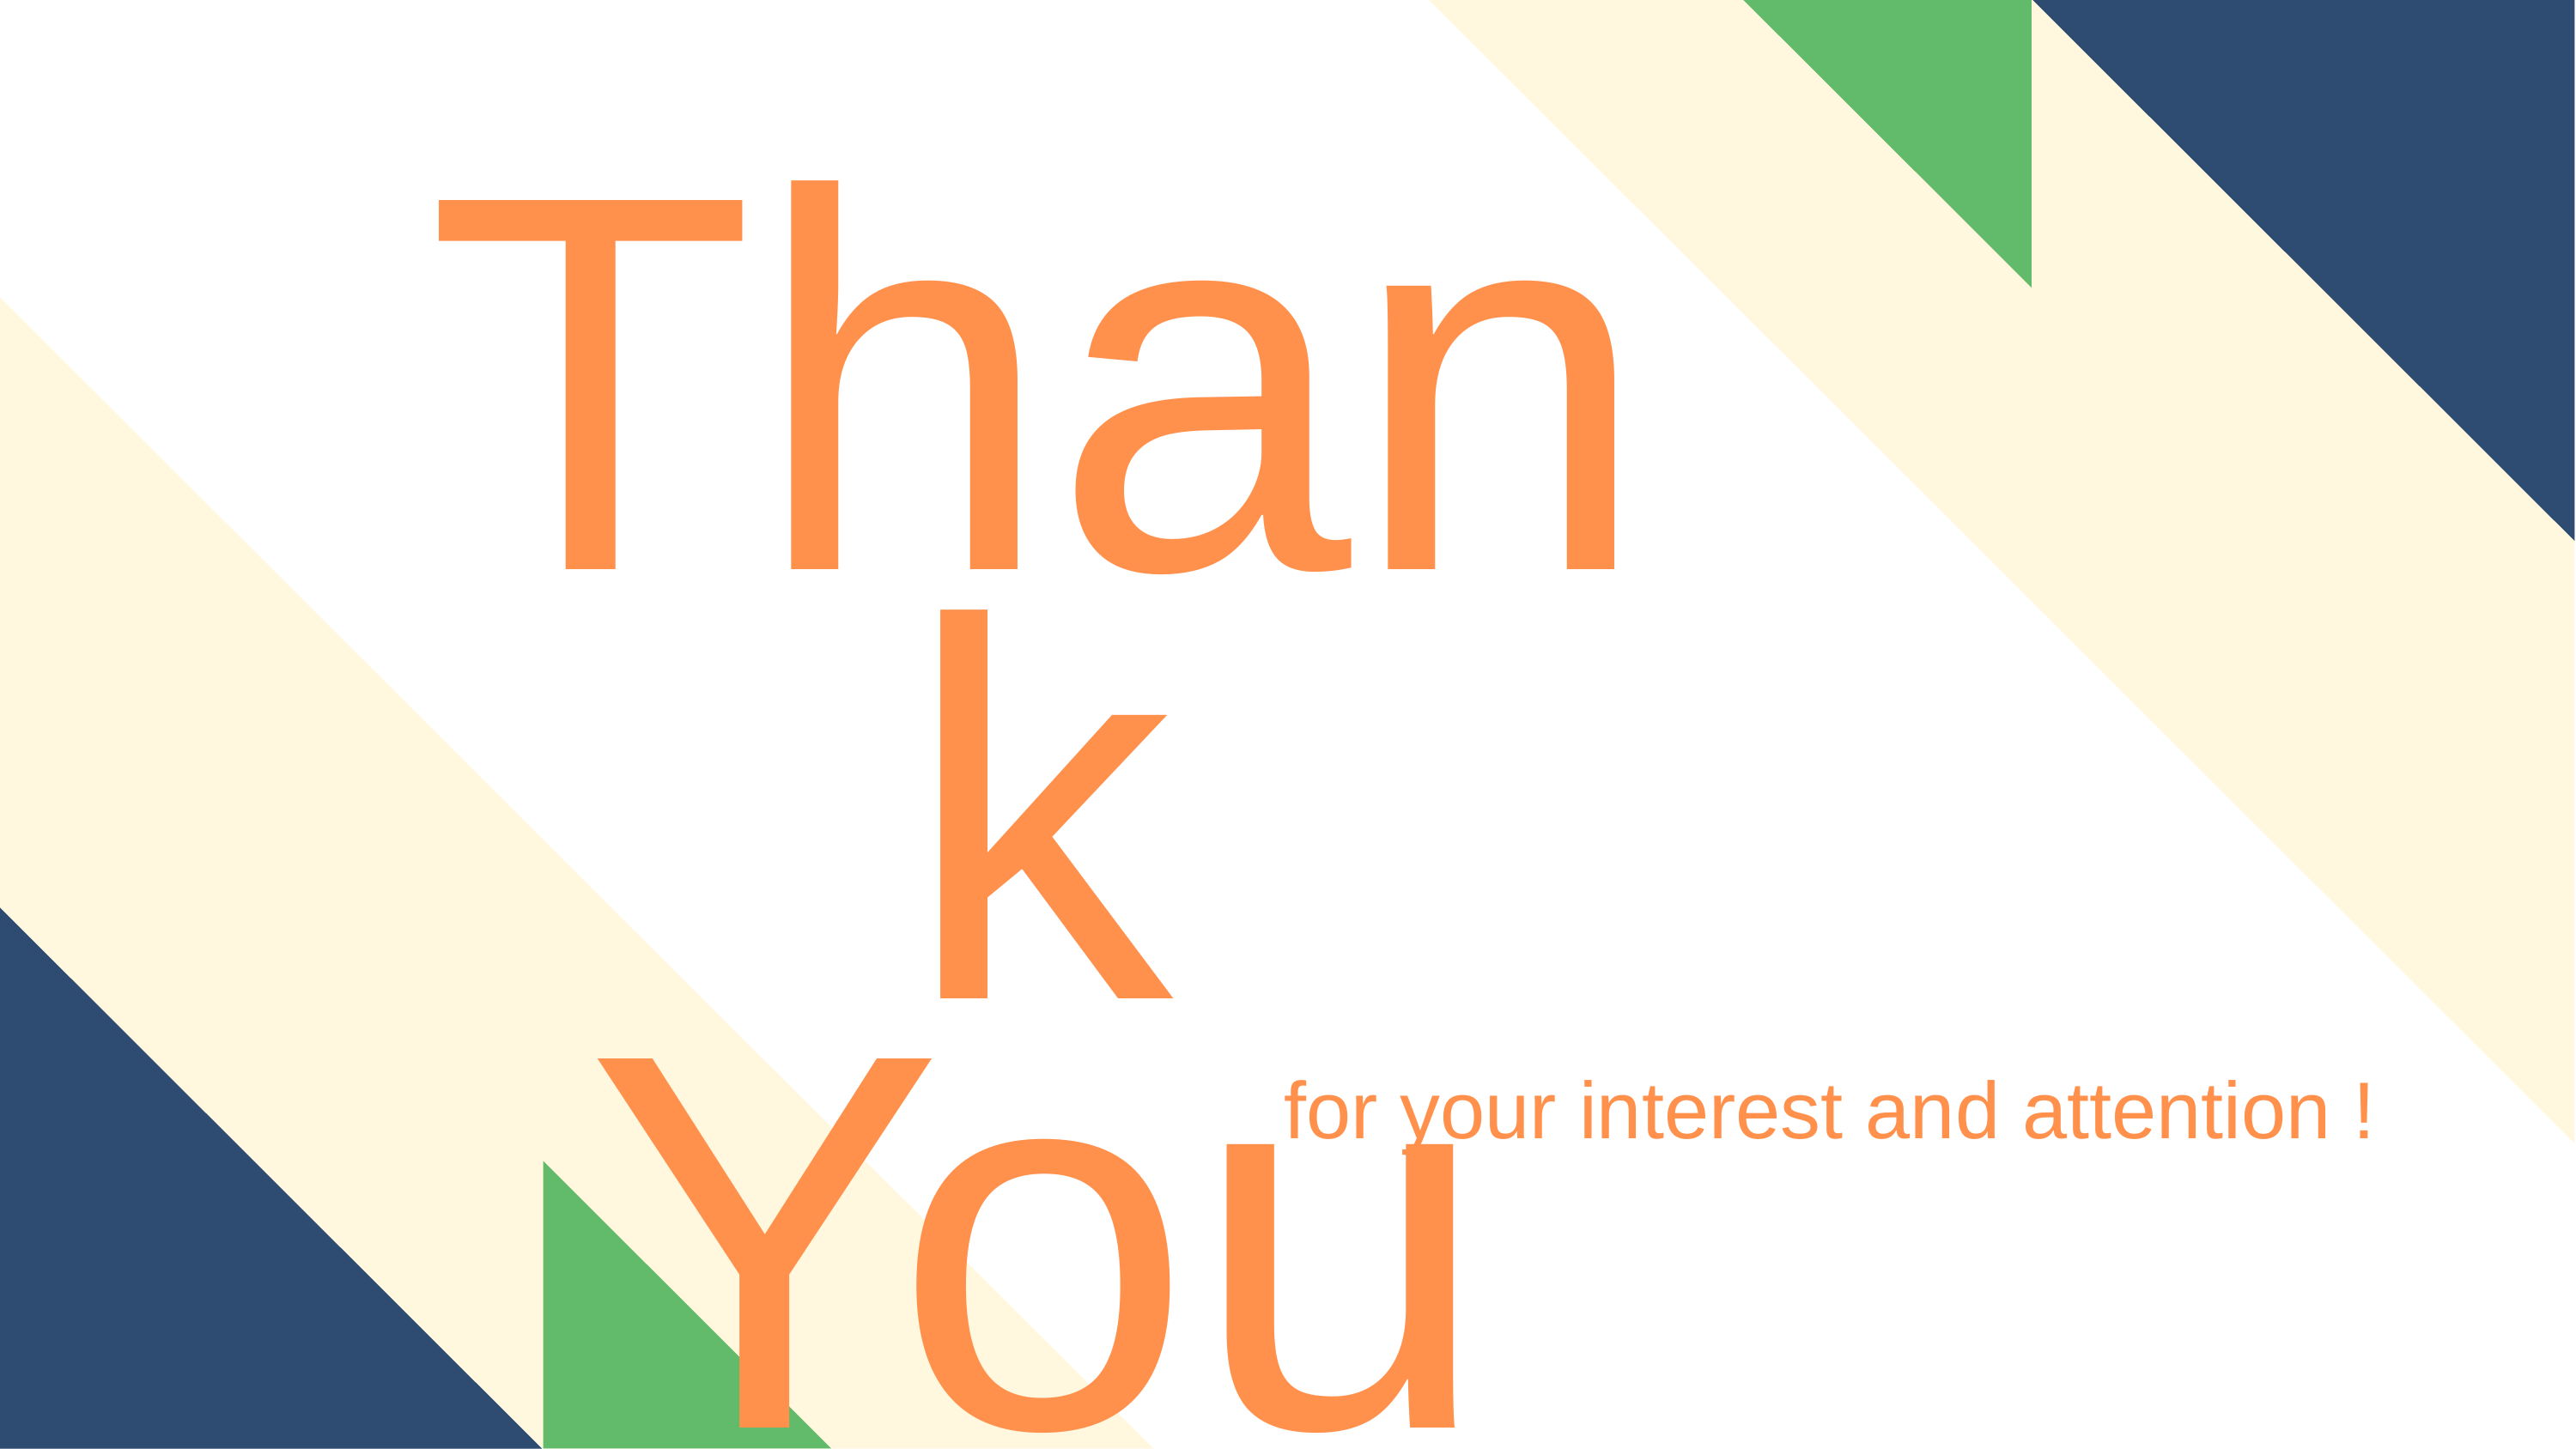

Thank You

for your interest and attention !